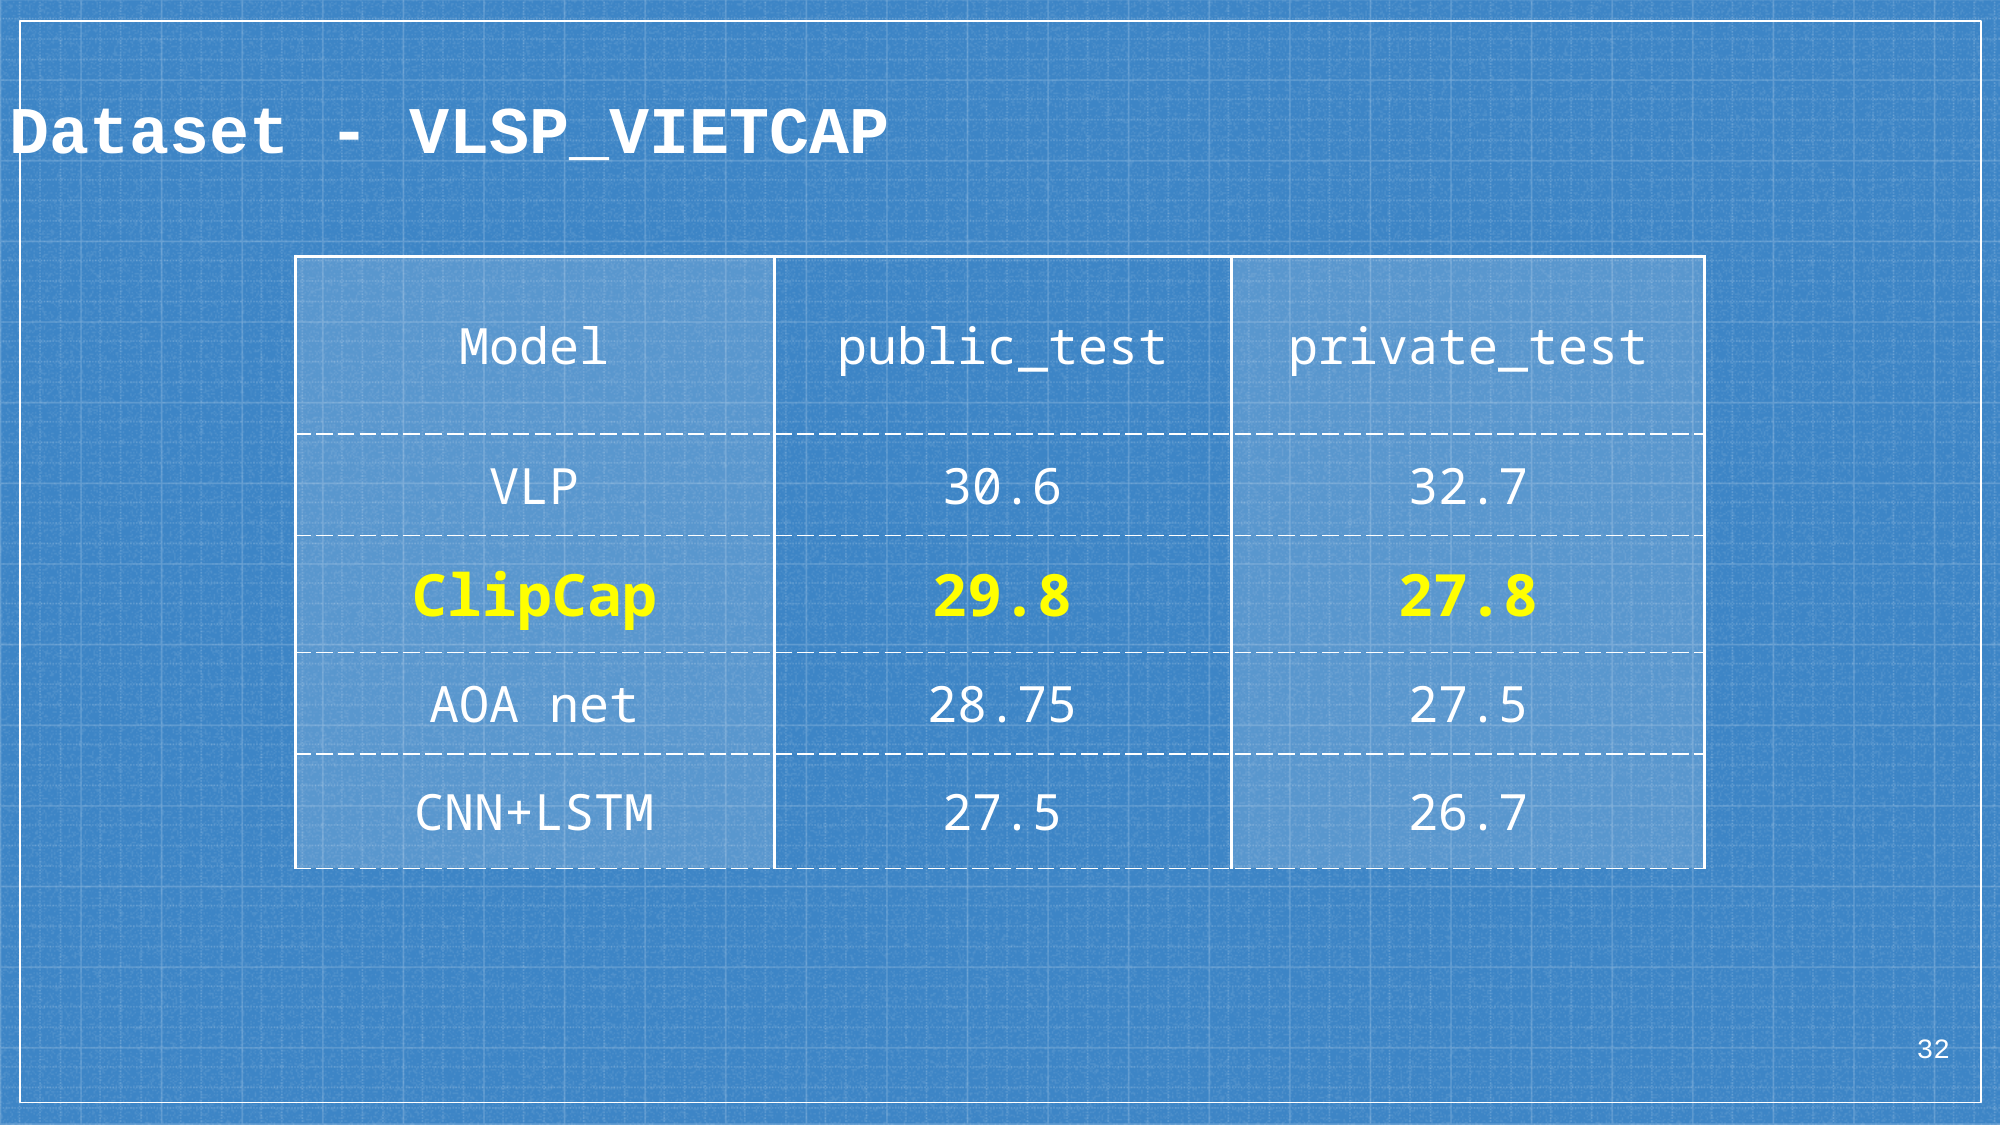

Dataset - VLSP_VIETCAP
| Model | public\_test | private\_test |
| --- | --- | --- |
| VLP | 30.6 | 32.7 |
| ClipCap | 29.8 | 27.8 |
| AOA net | 28.75 | 27.5 |
| CNN+LSTM | 27.5 | 26.7 |

32